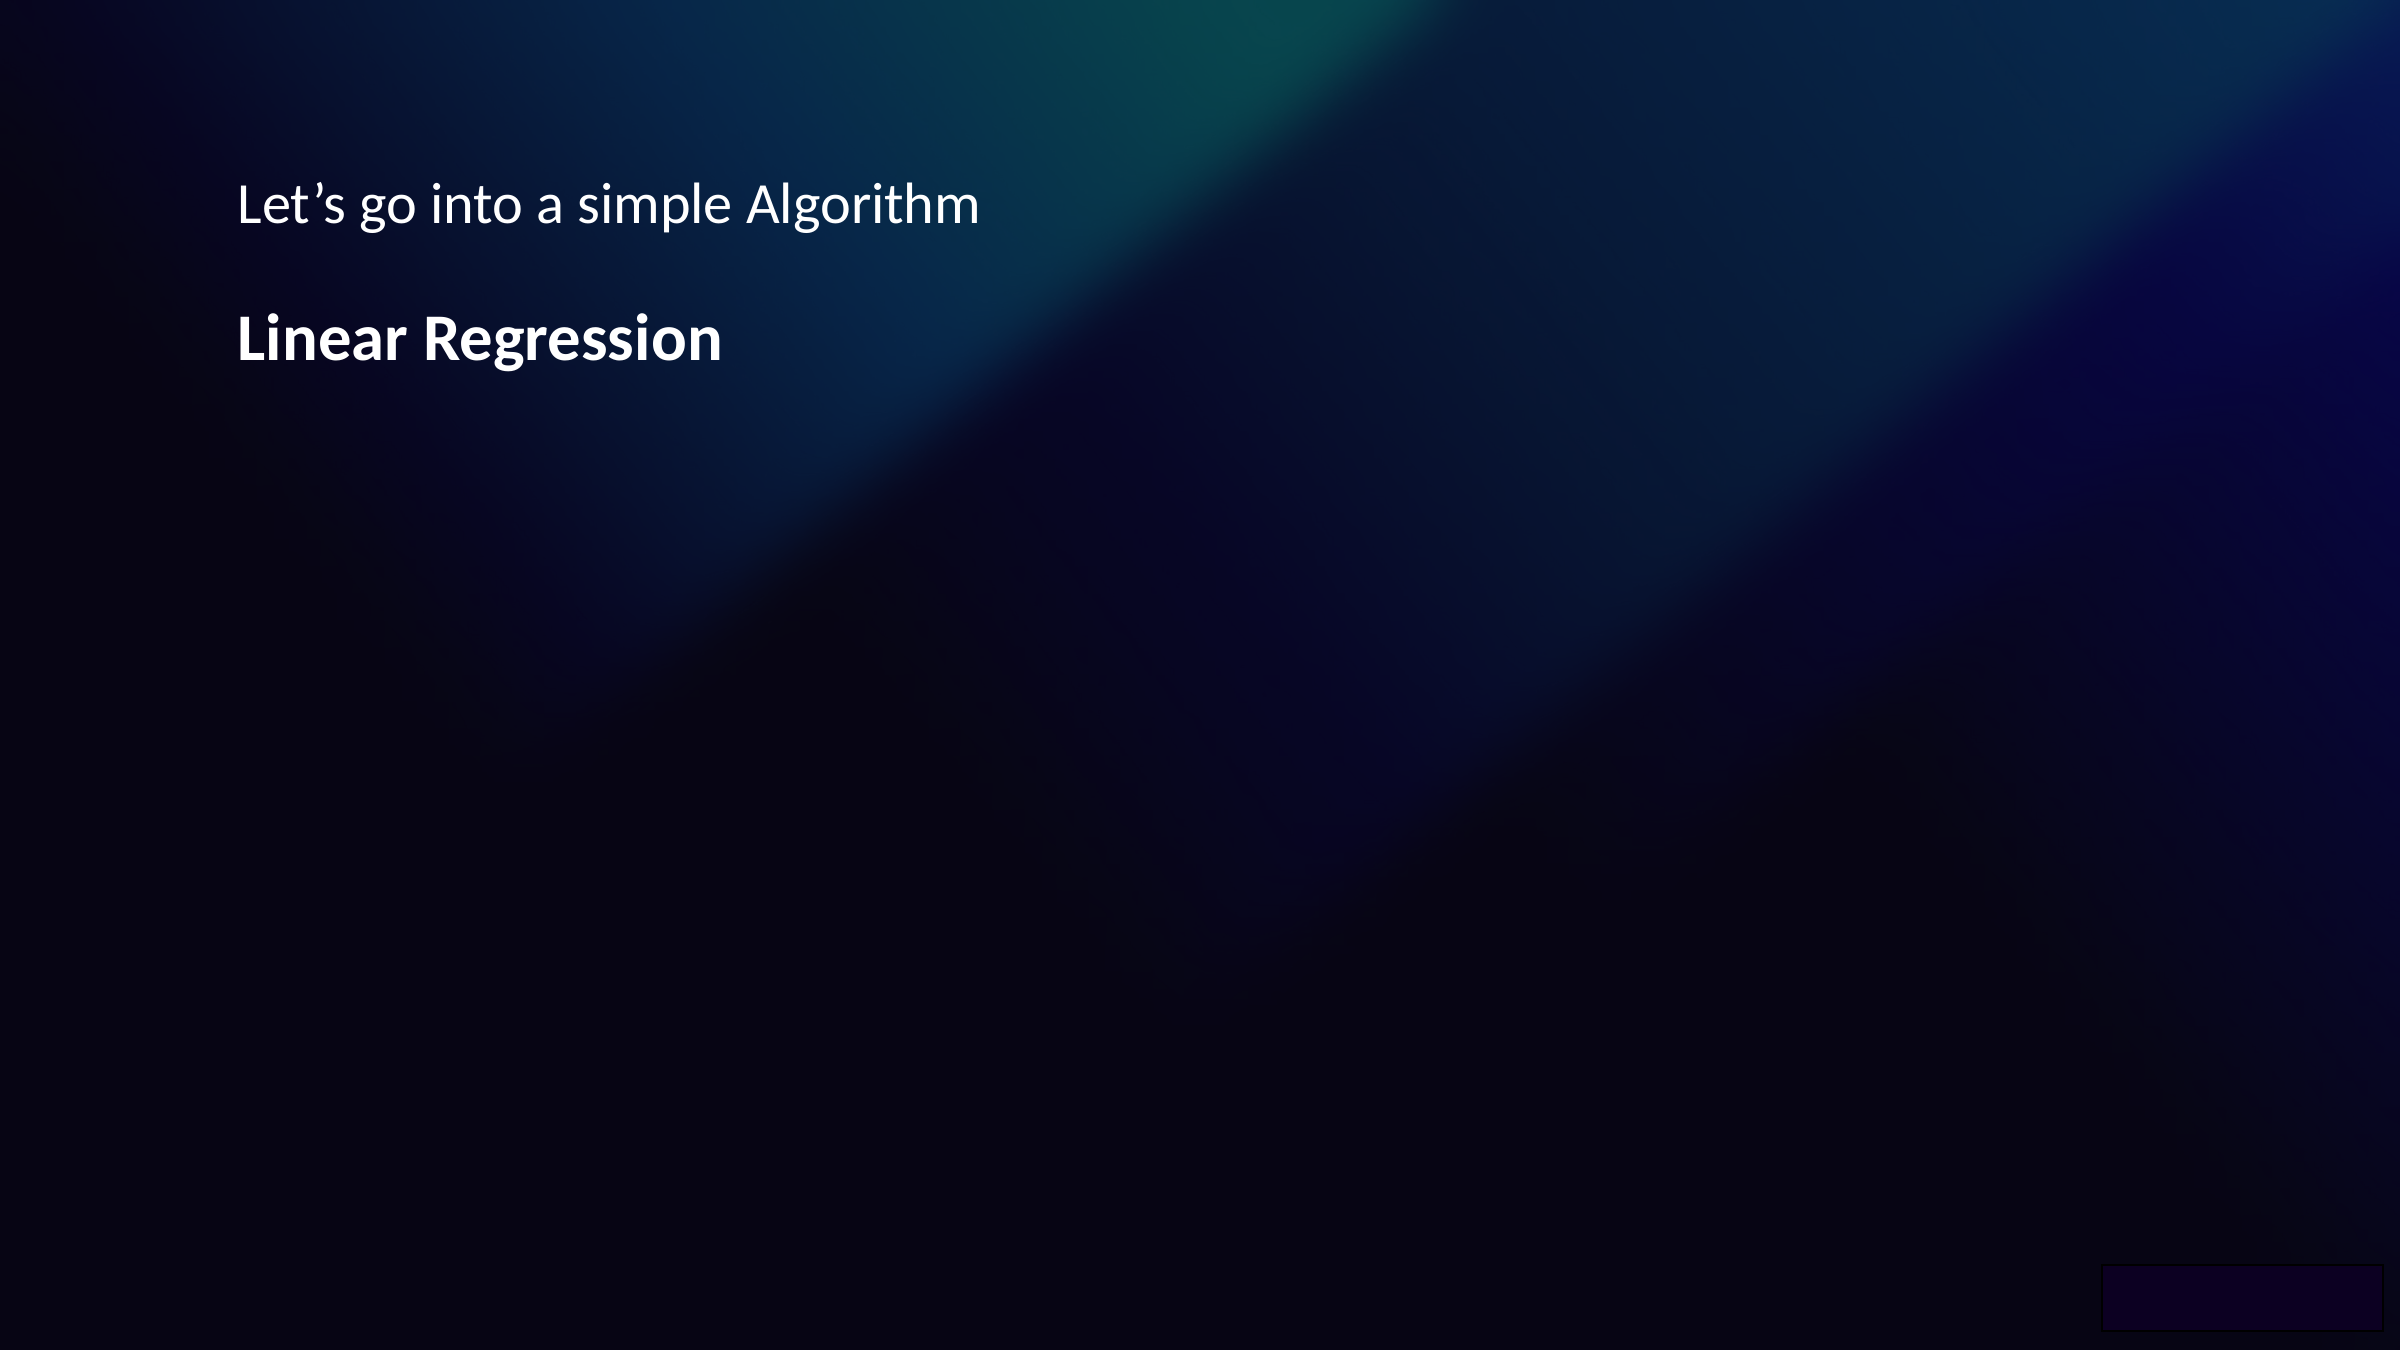

Let’s go into a simple Algorithm
Linear Regression